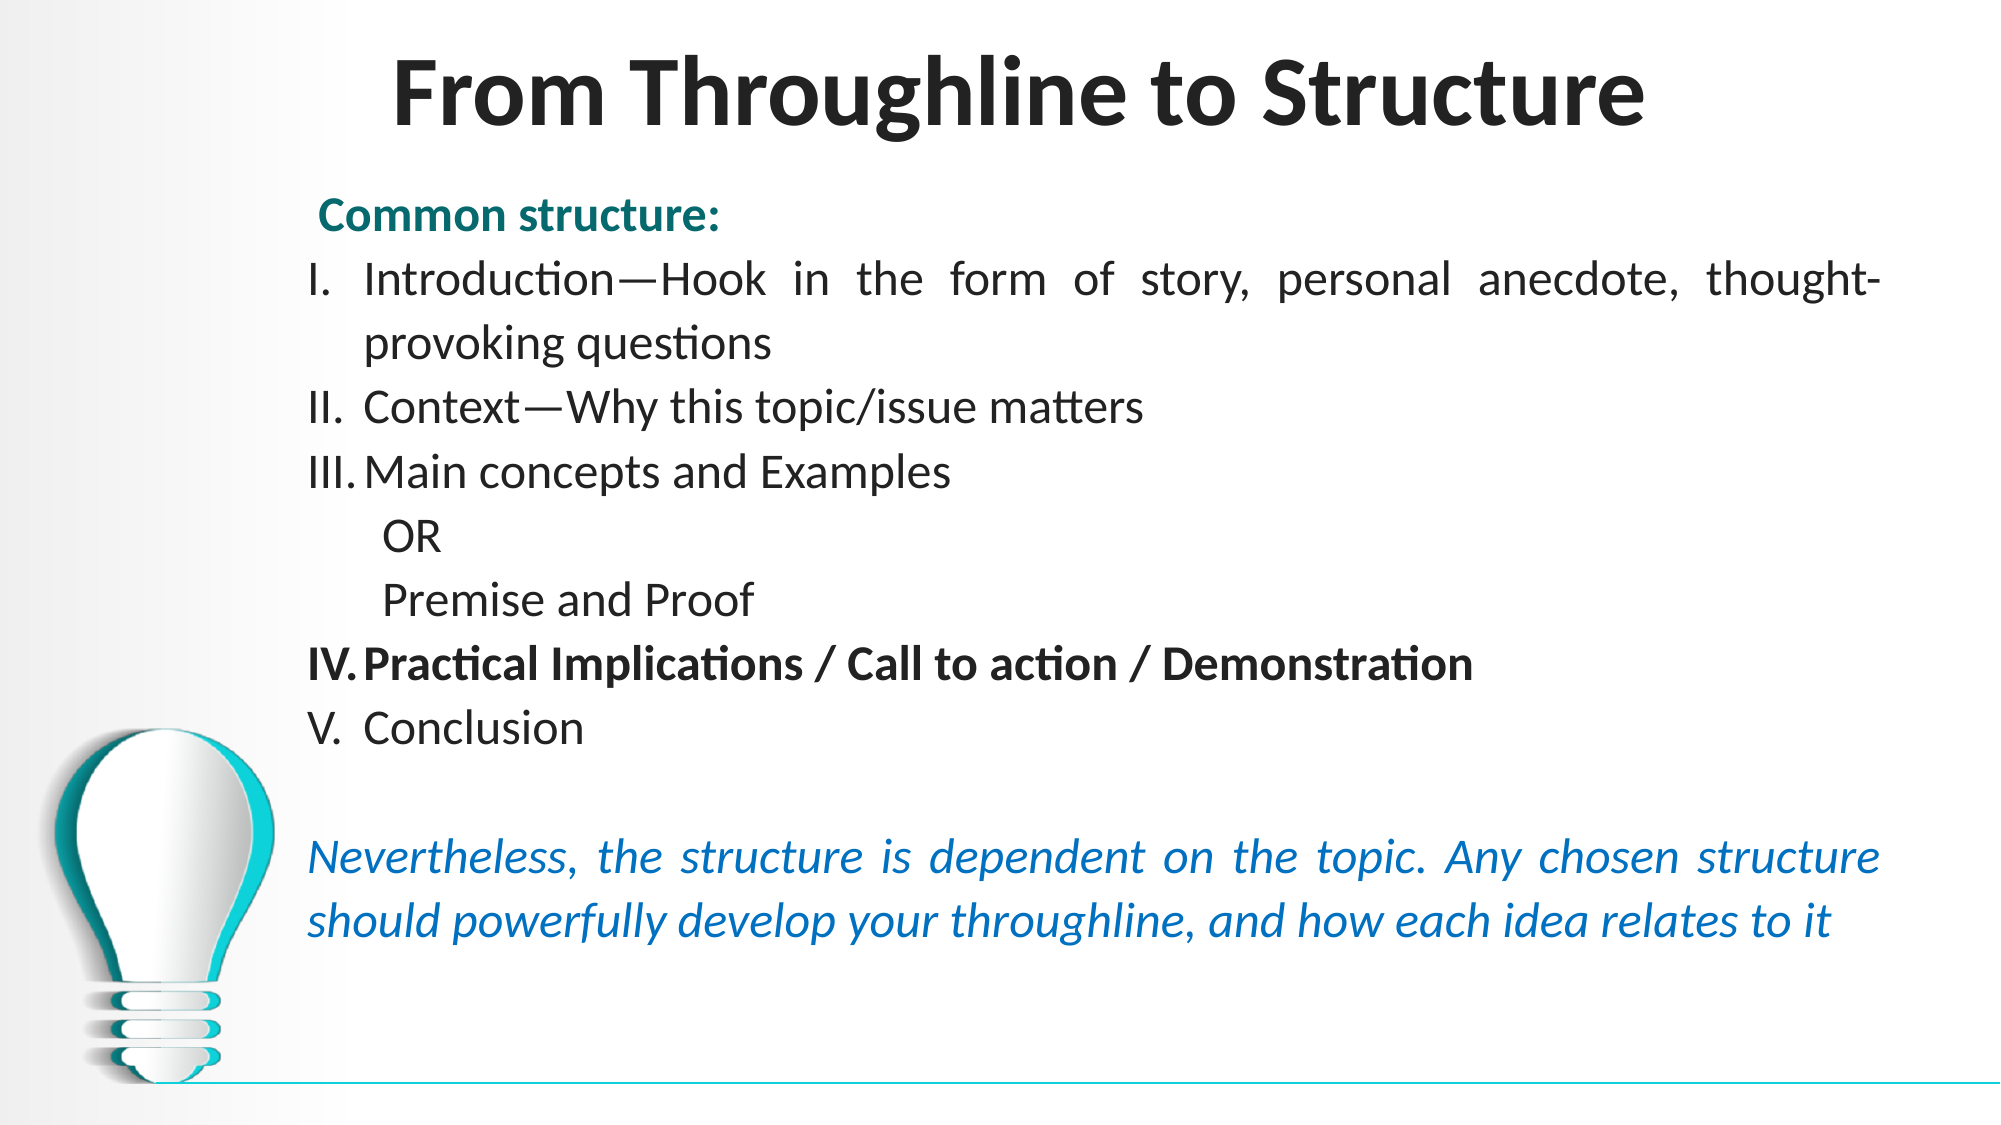

# From Throughline to Structure
 Common structure:
Introduction—Hook in the form of story, personal anecdote, thought-provoking questions
Context—Why this topic/issue matters
Main concepts and Examples
OR
Premise and Proof
Practical Implications / Call to action / Demonstration
Conclusion

Nevertheless, the structure is dependent on the topic. Any chosen structure should powerfully develop your throughline, and how each idea relates to it